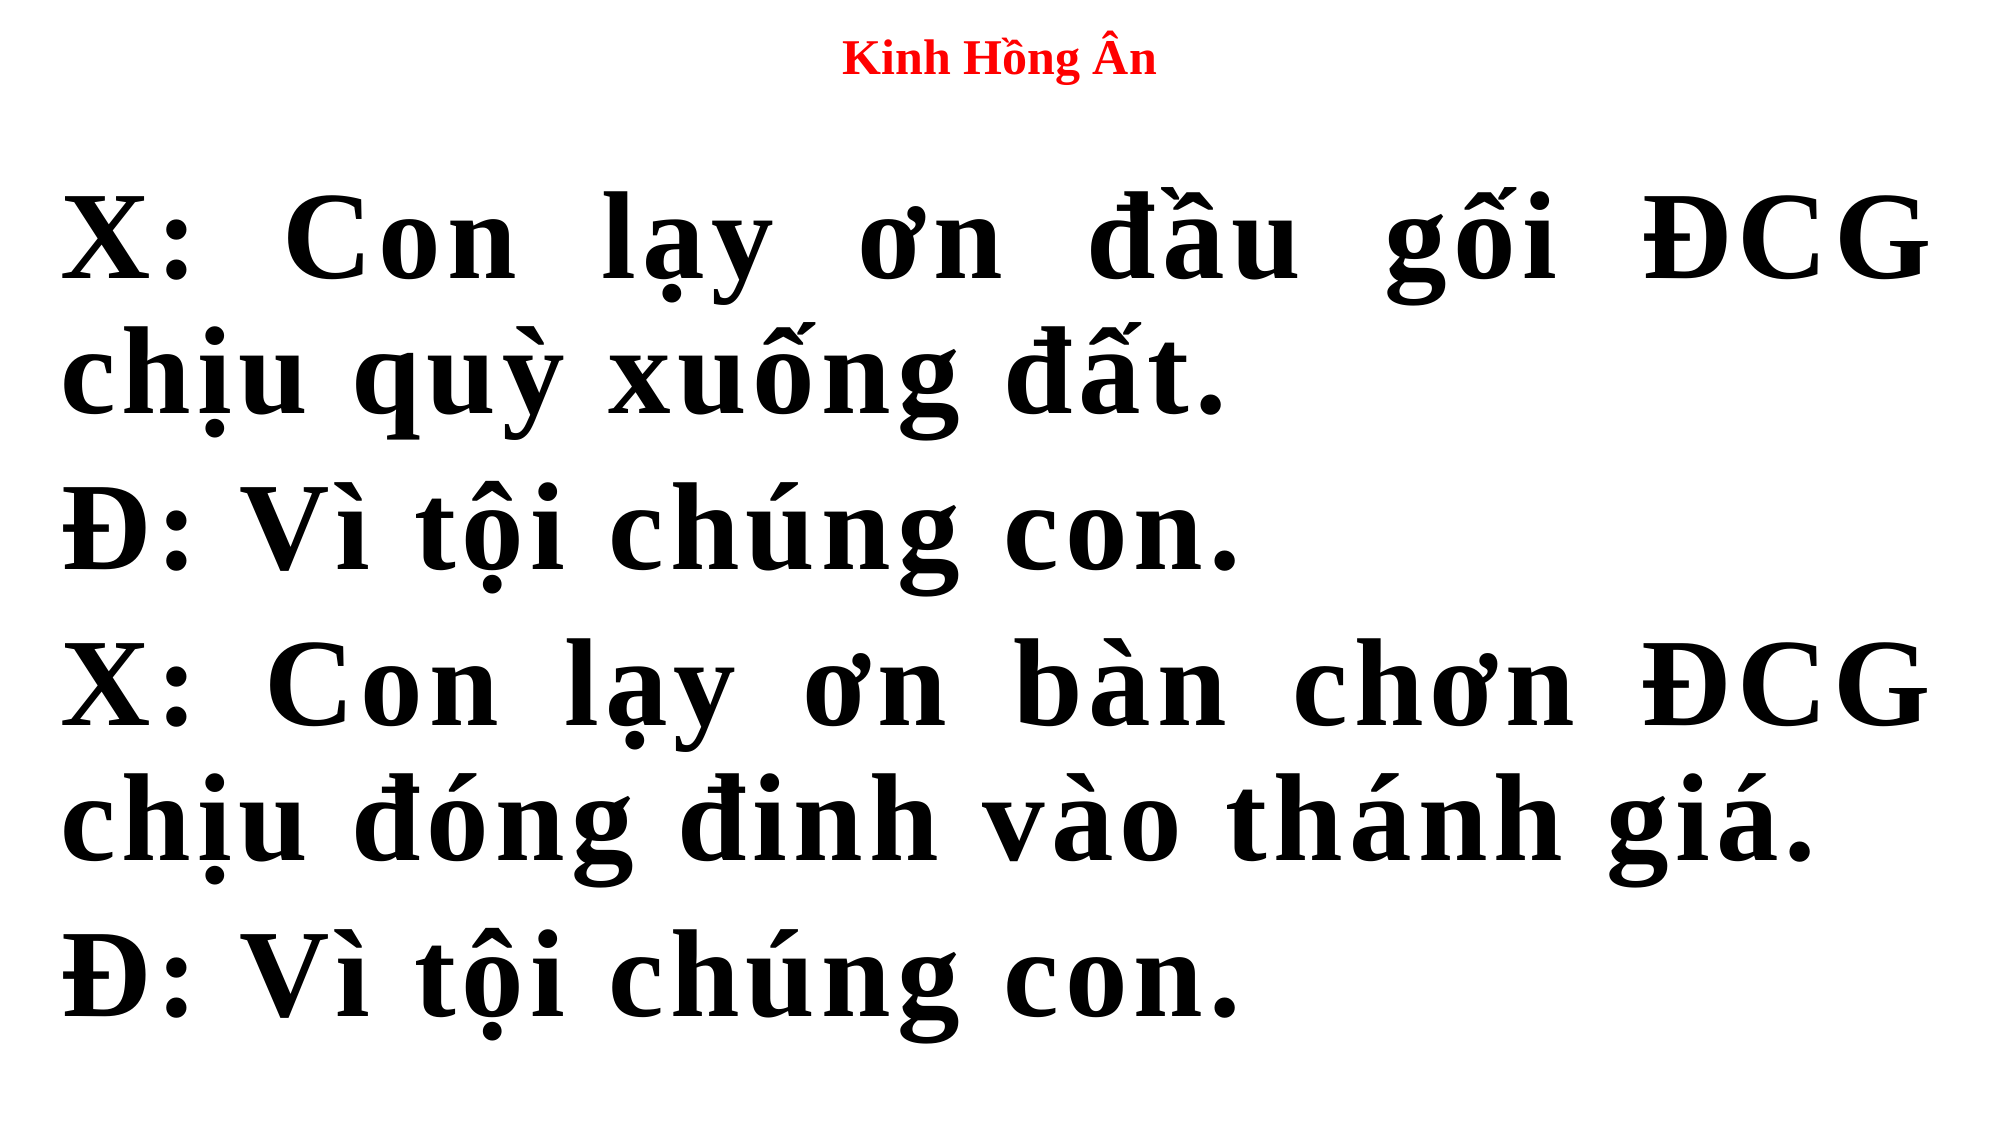

# Kinh Hồng Ân
X: Con lạy ơn đầu gối ĐCG chịu quỳ xuống đất.
Đ: Vì tội chúng con.
X: Con lạy ơn bàn chơn ĐCG chịu đóng đinh vào thánh giá.
Đ: Vì tội chúng con.